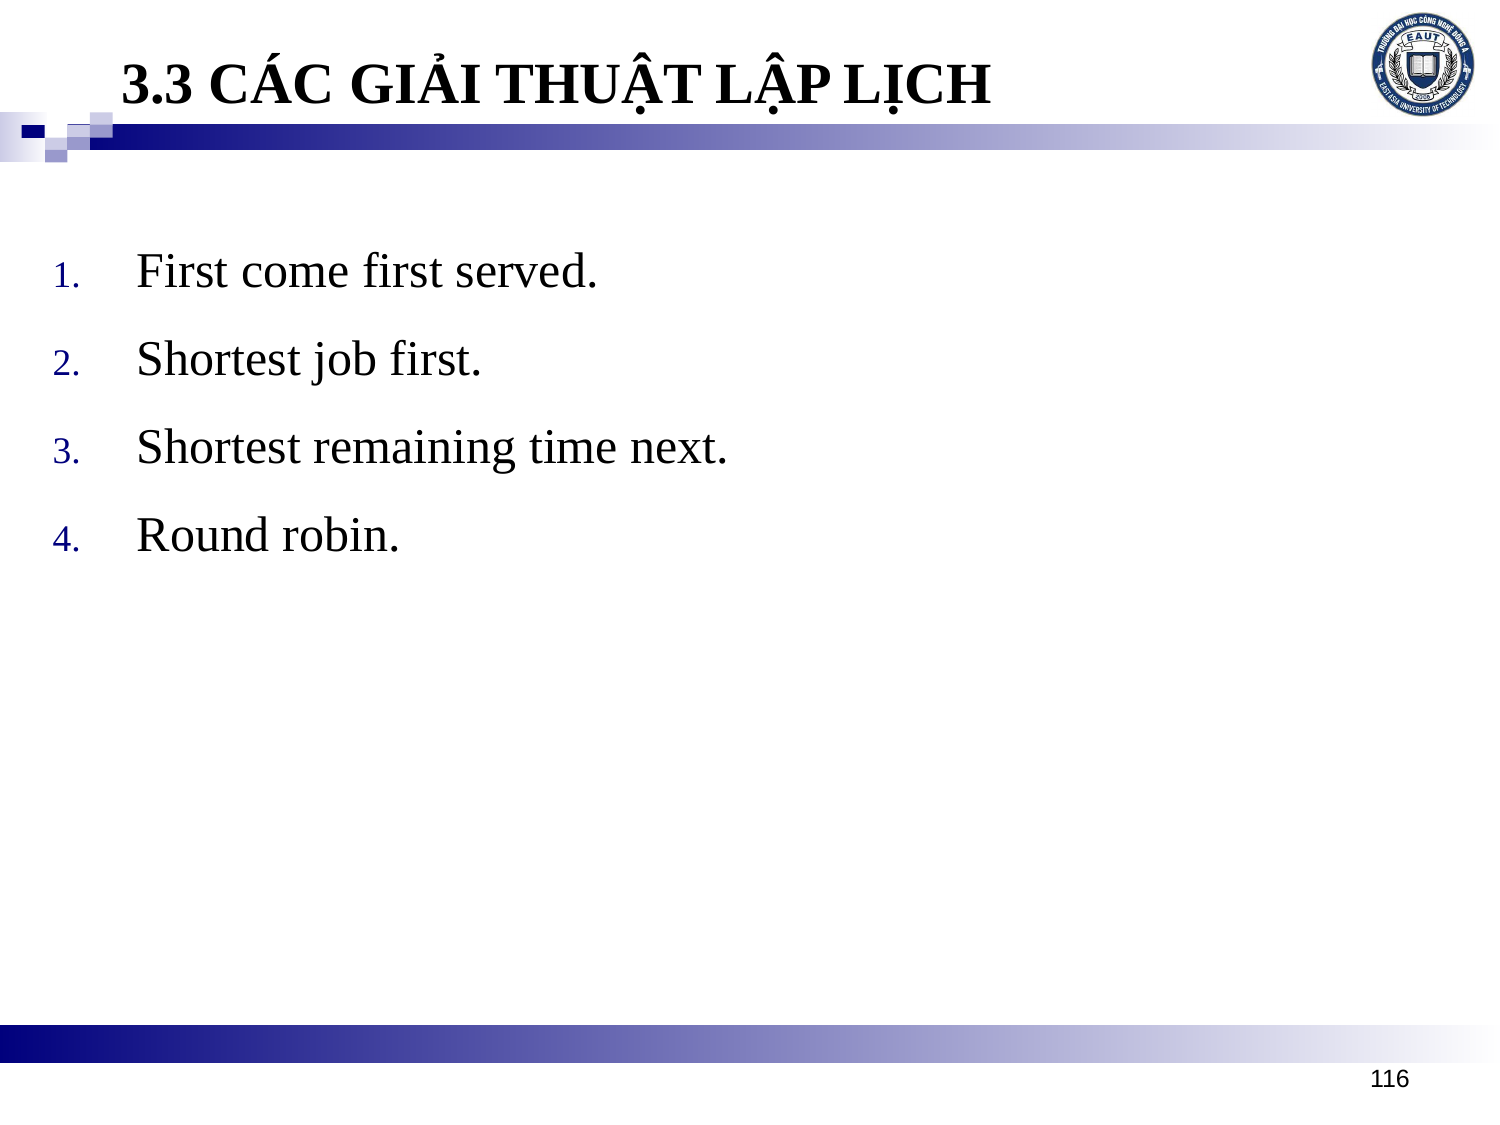

3.3 CÁC GIẢI THUẬT LẬP LỊCH
First come first served.
Shortest job first.
Shortest remaining time next.
Round robin.
116